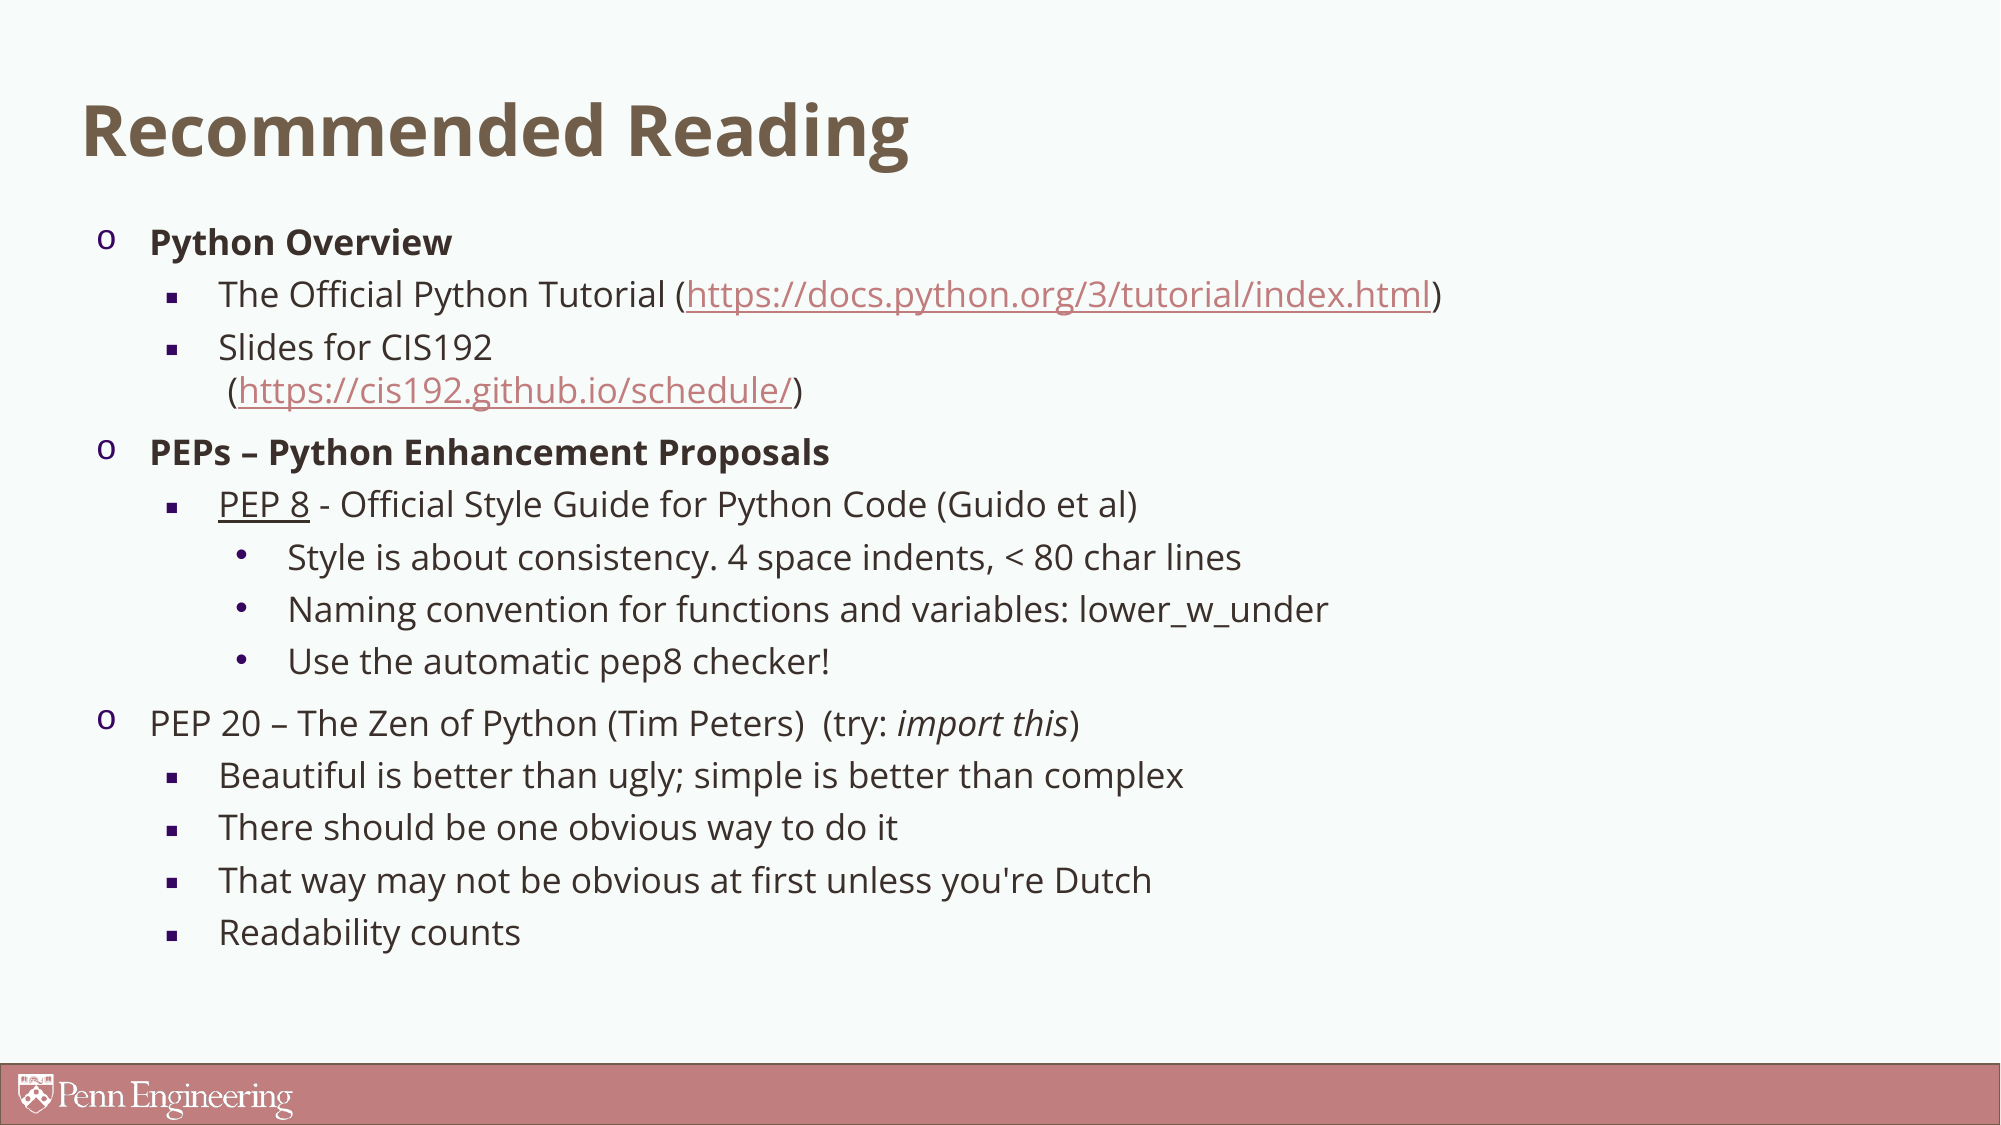

Recommended Reading
Python Overview
The Official Python Tutorial (https://docs.python.org/3/tutorial/index.html)
Slides for CIS192
 (https://cis192.github.io/schedule/)
PEPs – Python Enhancement Proposals
PEP 8 - Official Style Guide for Python Code (Guido et al)
Style is about consistency. 4 space indents, < 80 char lines
Naming convention for functions and variables: lower_w_under
Use the automatic pep8 checker!
PEP 20 – The Zen of Python (Tim Peters)  (try: import this)
Beautiful is better than ugly; simple is better than complex
There should be one obvious way to do it
That way may not be obvious at first unless you're Dutch
Readability counts